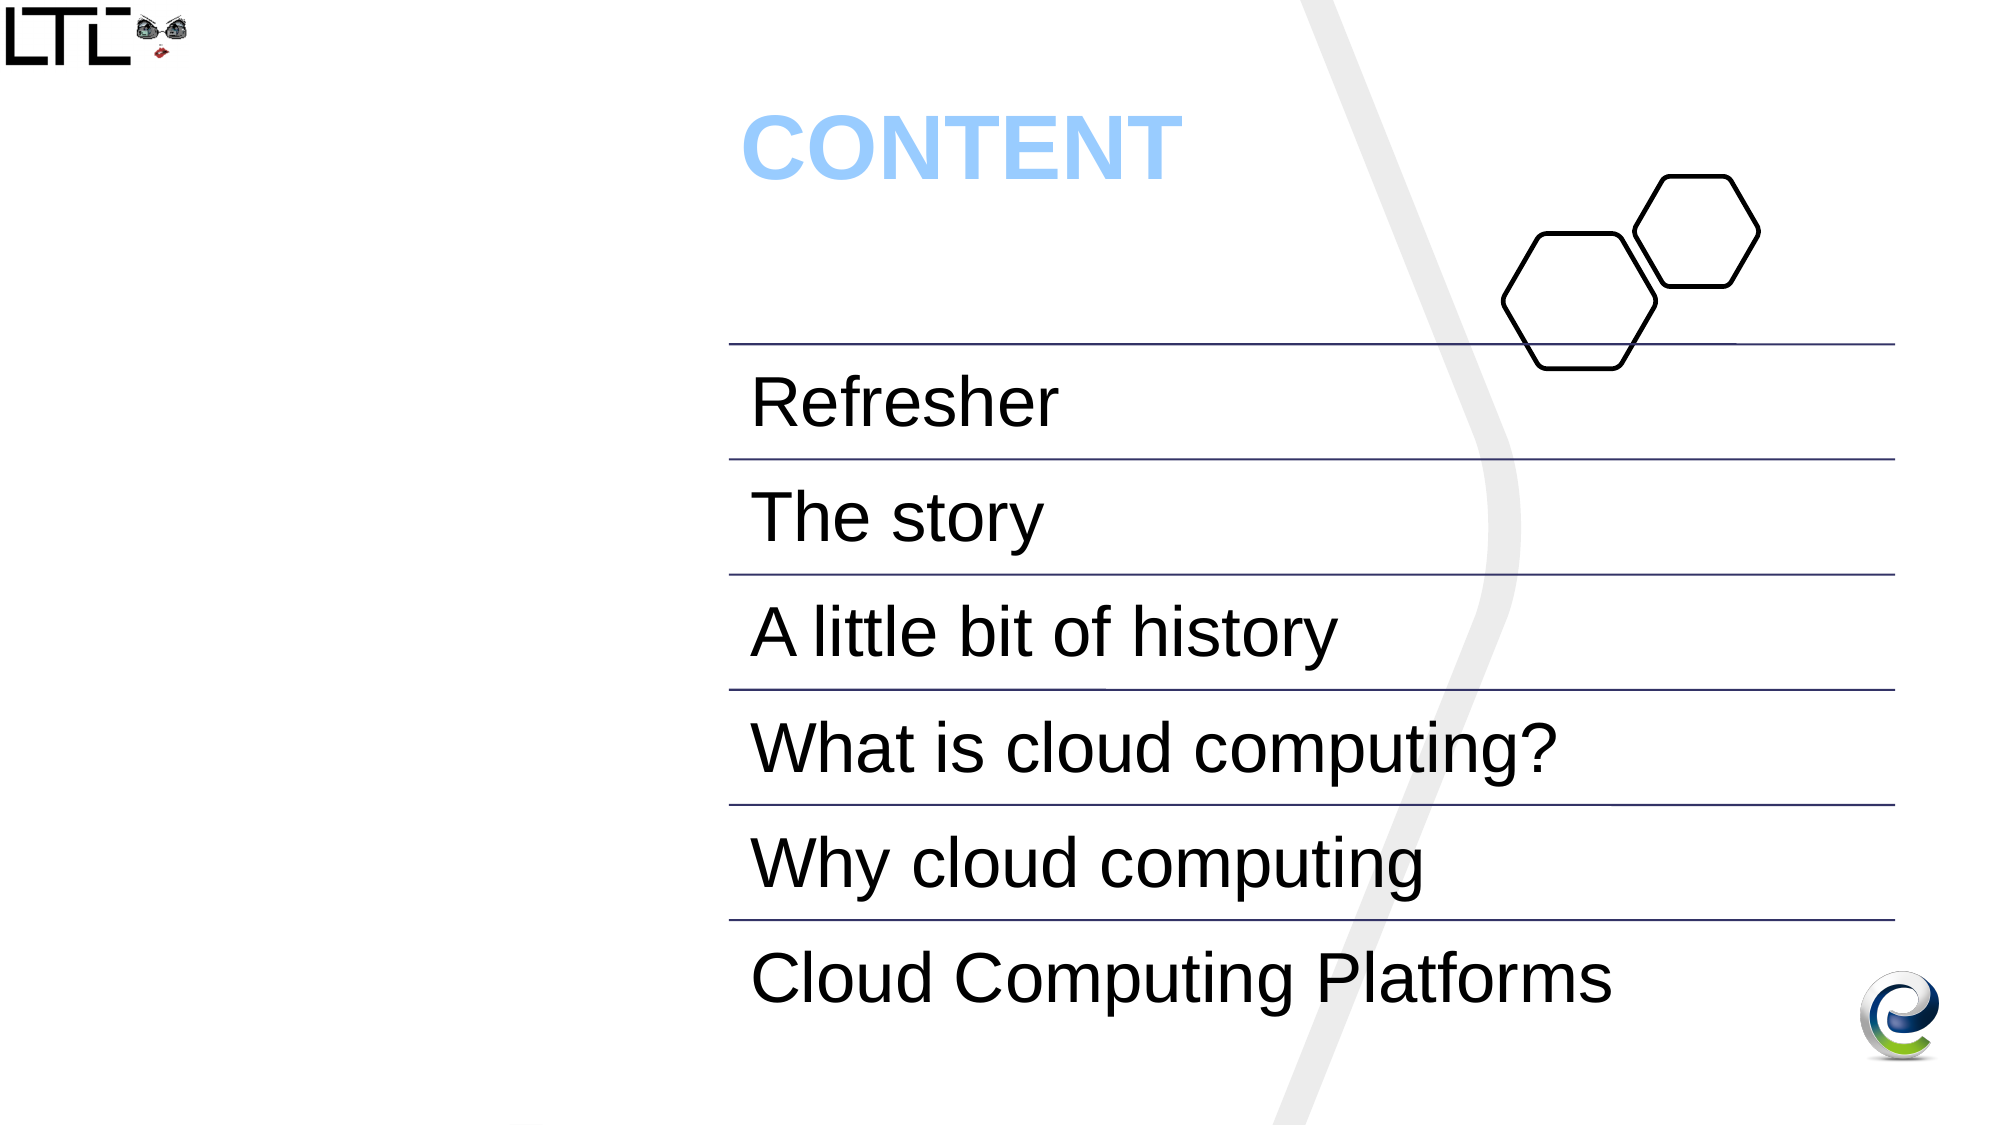

# Content

Refresher
The story
A little bit of history
What is cloud computing?
Why cloud computing
Cloud Computing Platforms